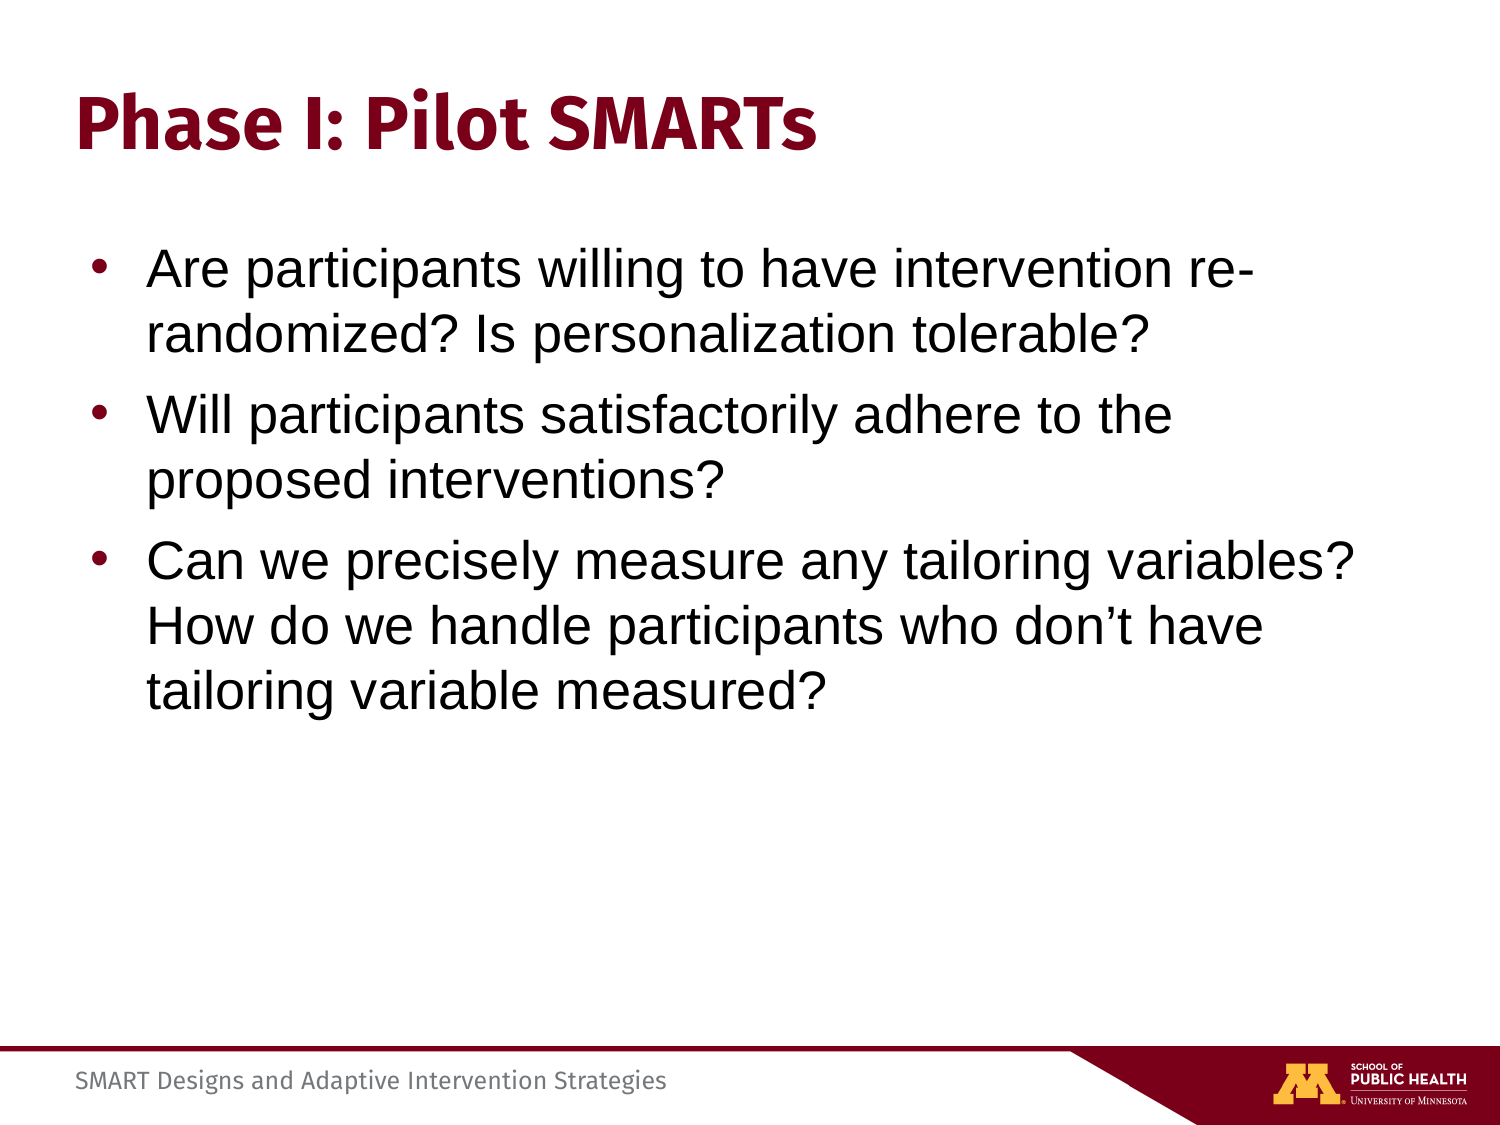

# Phase I: Pilot SMARTs
Are participants willing to have intervention re-randomized? Is personalization tolerable?
Will participants satisfactorily adhere to the proposed interventions?
Can we precisely measure any tailoring variables? How do we handle participants who don’t have tailoring variable measured?

SMART Designs and Adaptive Intervention Strategies